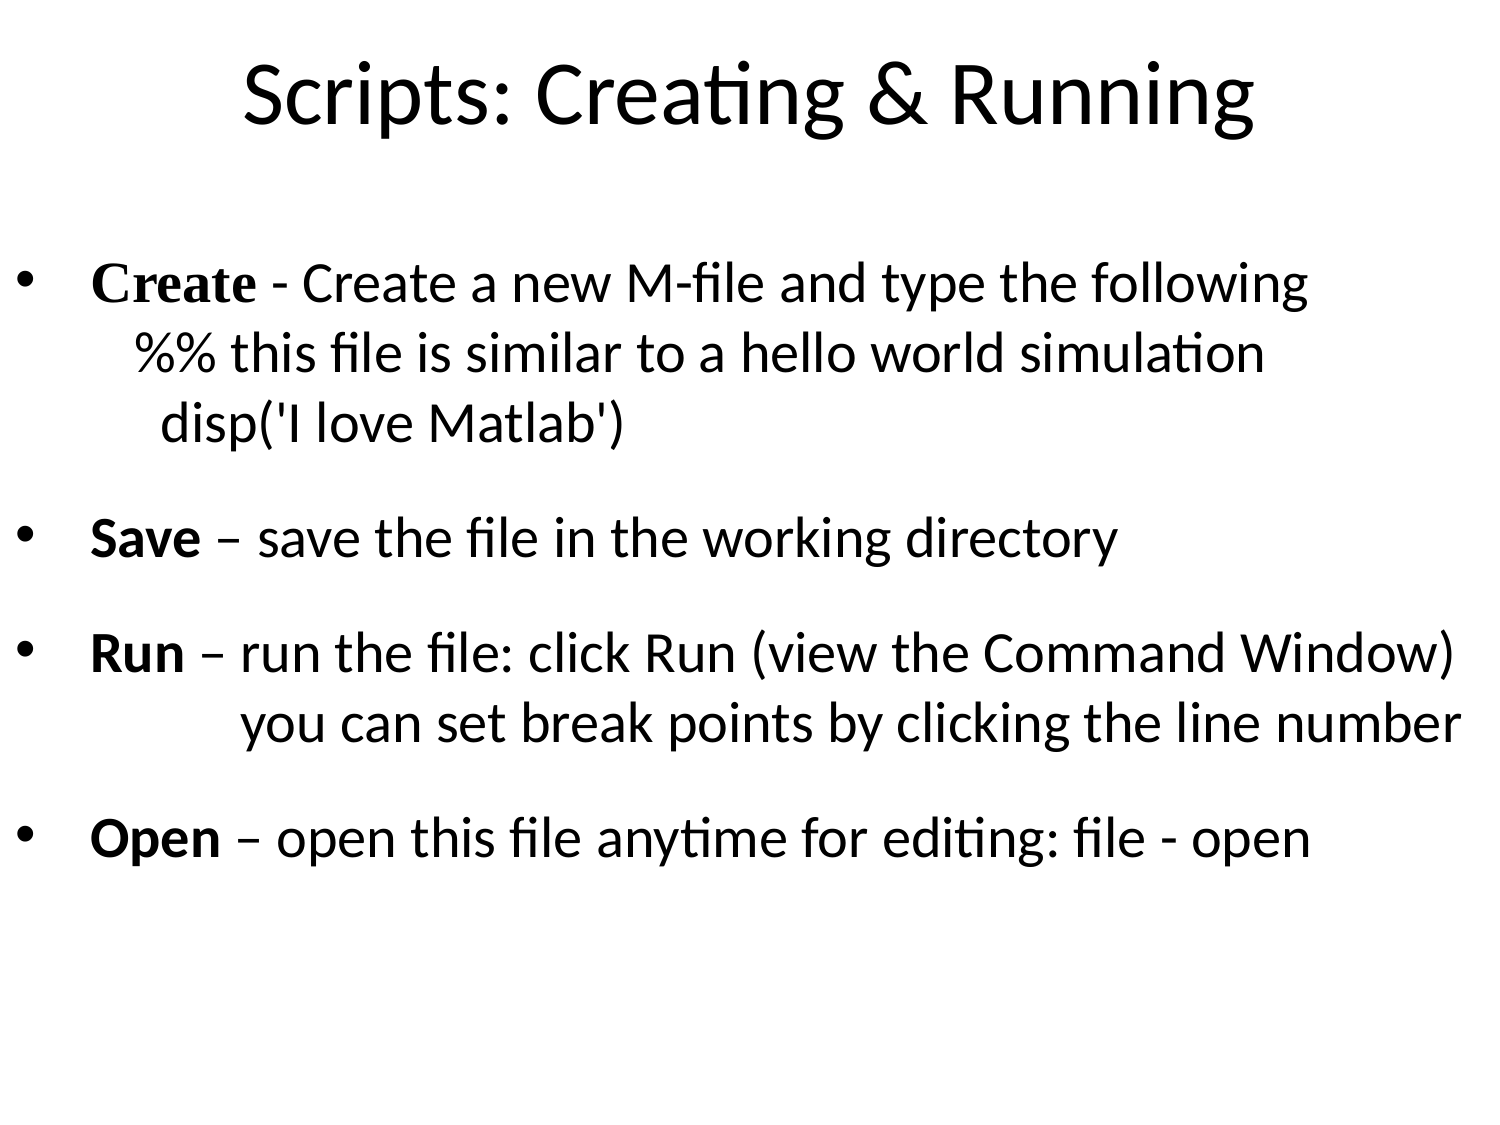

# Scripts: Creating & Running
Create - Create a new M-file and type the following
         %% this file is similar to a hello world simulation
           disp('I love Matlab')

Save – save the file in the working directory

Run – run the file: click Run (view the Command Window)
                 you can set break points by clicking the line number

Open – open this file anytime for editing: file - open